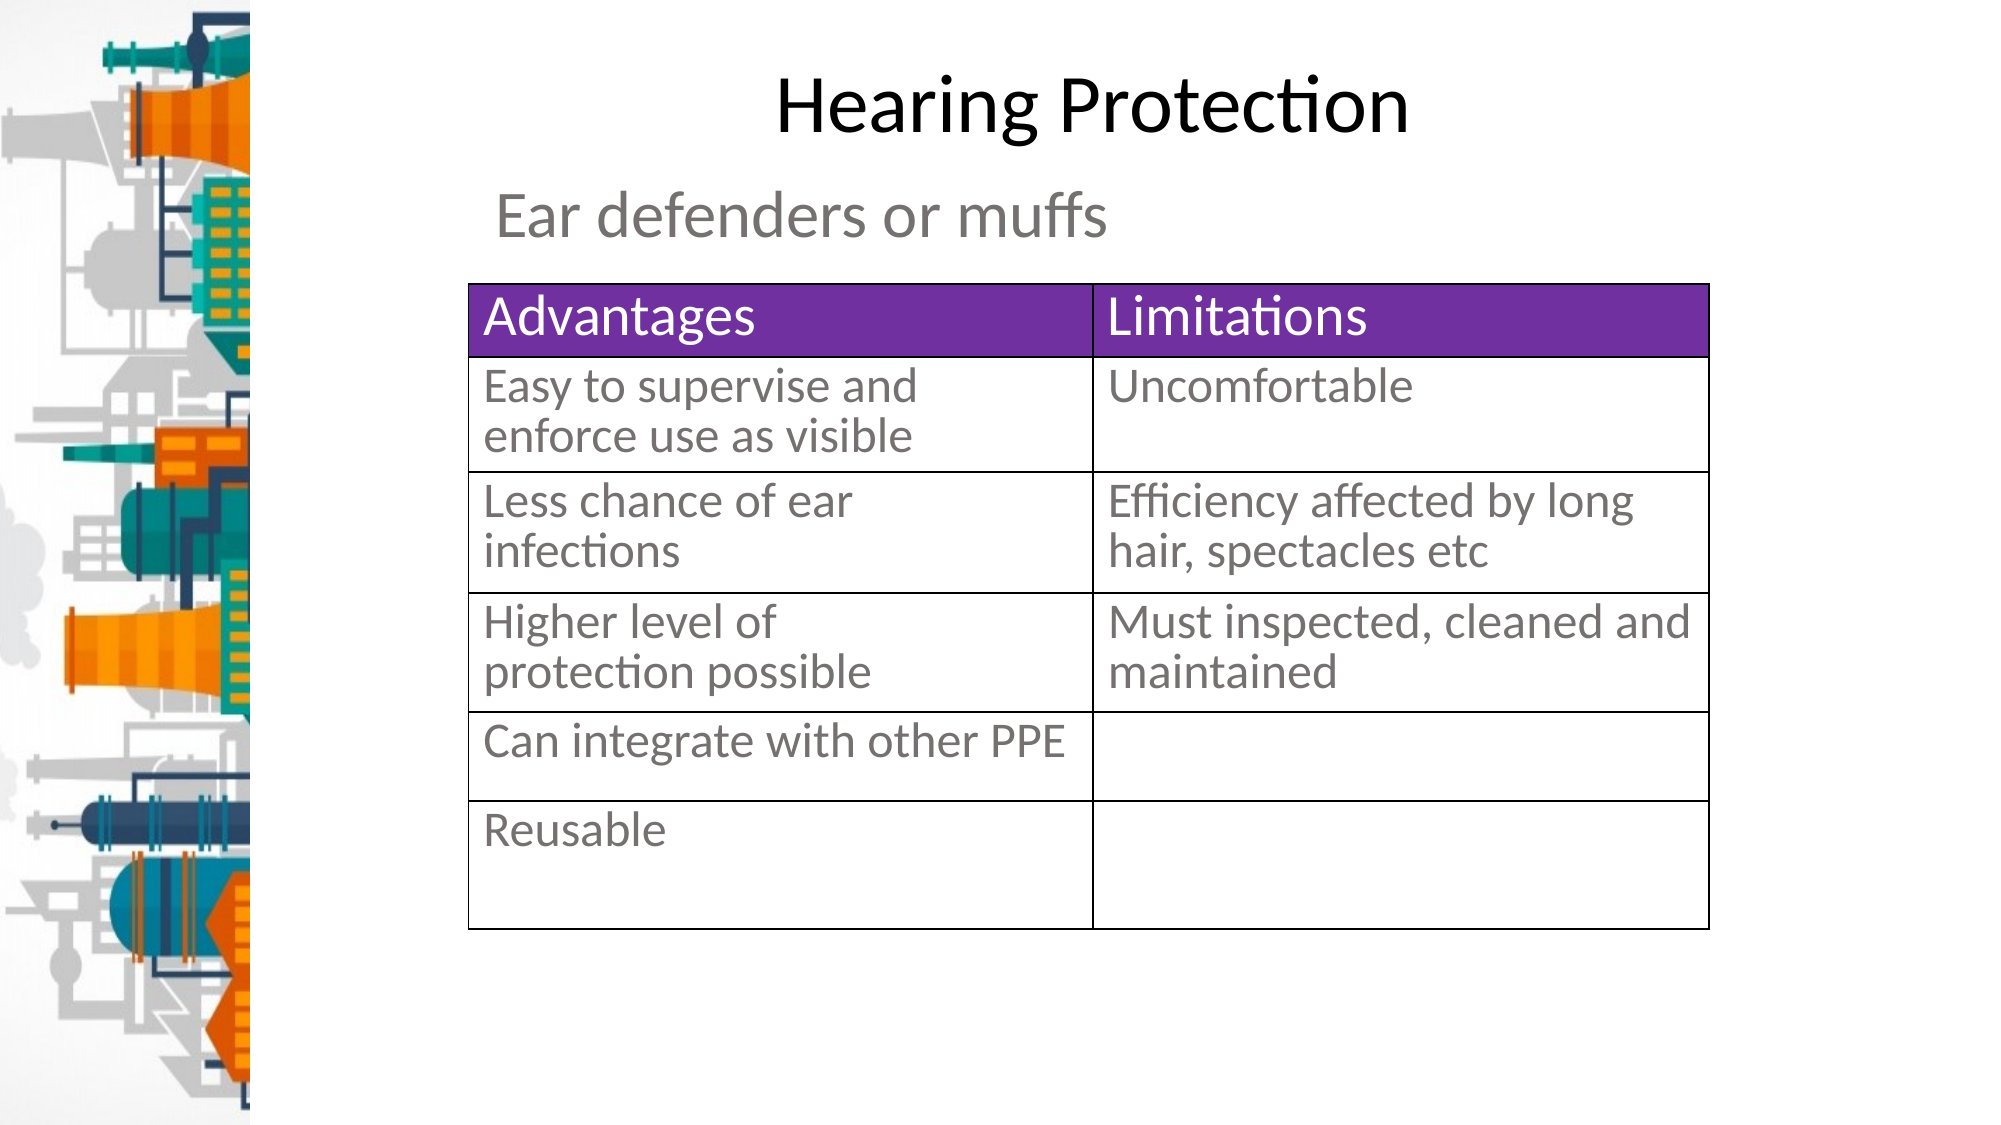

Hearing Protection
Ear defenders or muffs

| Advantages | Limitations |
| --- | --- |
| Easy to supervise and enforce use as visible | Uncomfortable |
| Less chance of ear infections | Efficiency affected by long hair, spectacles etc |
| Higher level of protection possible | Must inspected, cleaned and maintained |
| Can integrate with other PPE |  |
| Reusable |  |